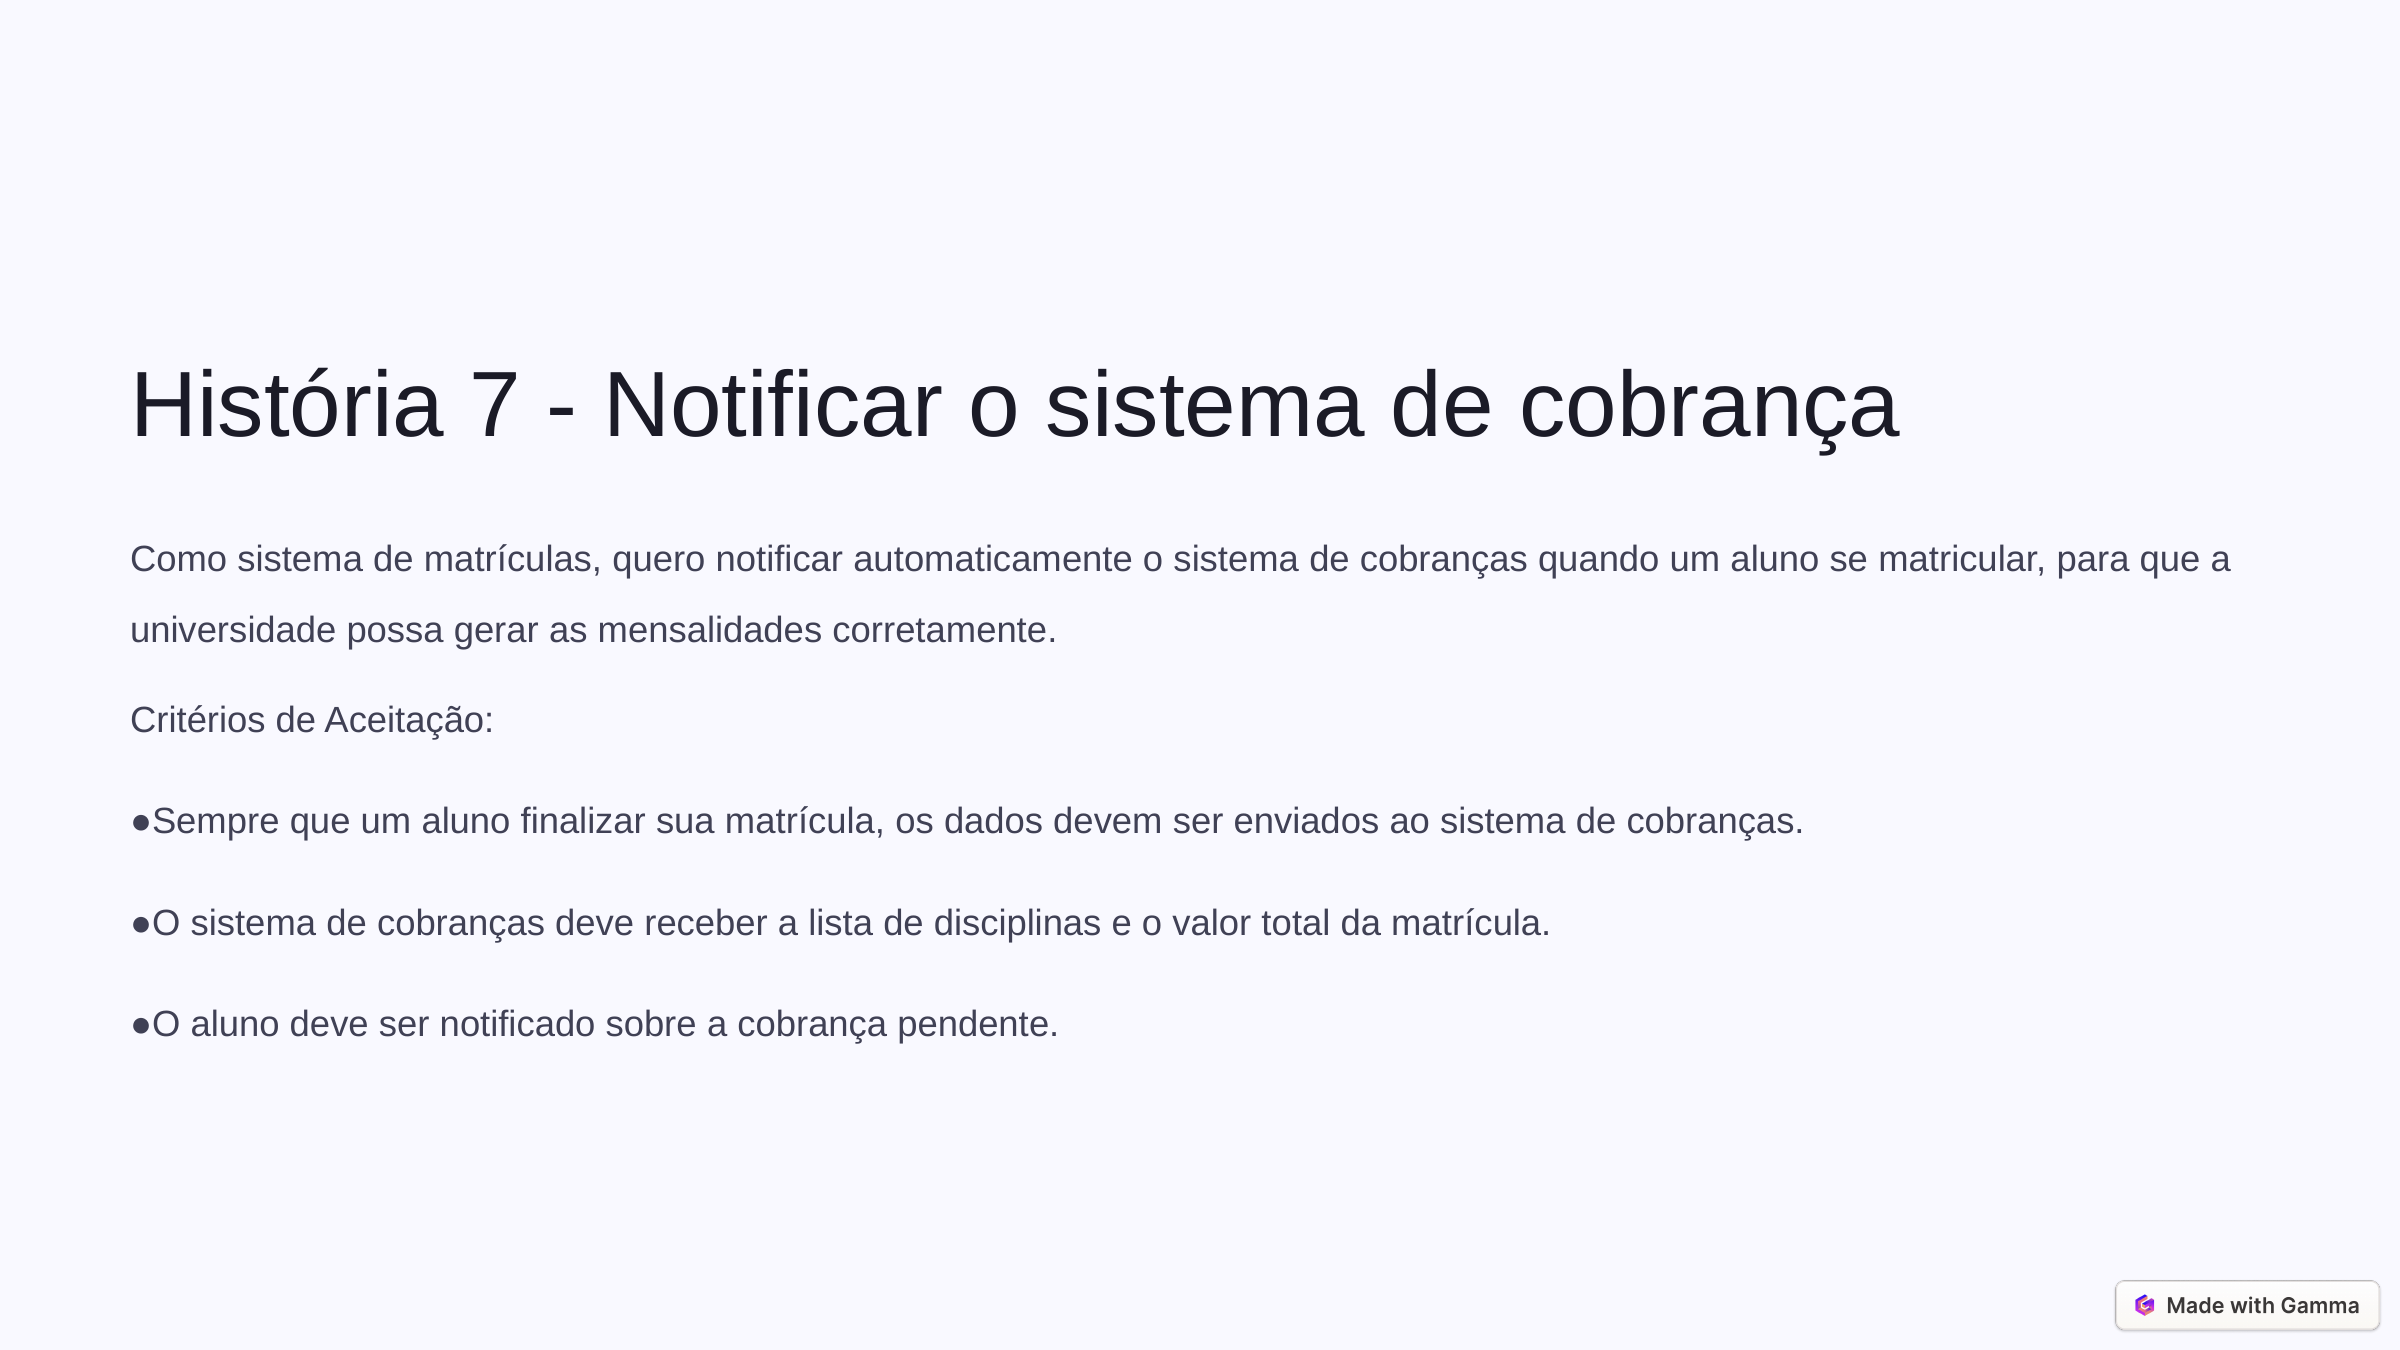

História 7 - Notificar o sistema de cobrança
Como sistema de matrículas, quero notificar automaticamente o sistema de cobranças quando um aluno se matricular, para que a universidade possa gerar as mensalidades corretamente.
Critérios de Aceitação:
●Sempre que um aluno finalizar sua matrícula, os dados devem ser enviados ao sistema de cobranças.
●O sistema de cobranças deve receber a lista de disciplinas e o valor total da matrícula.
●O aluno deve ser notificado sobre a cobrança pendente.